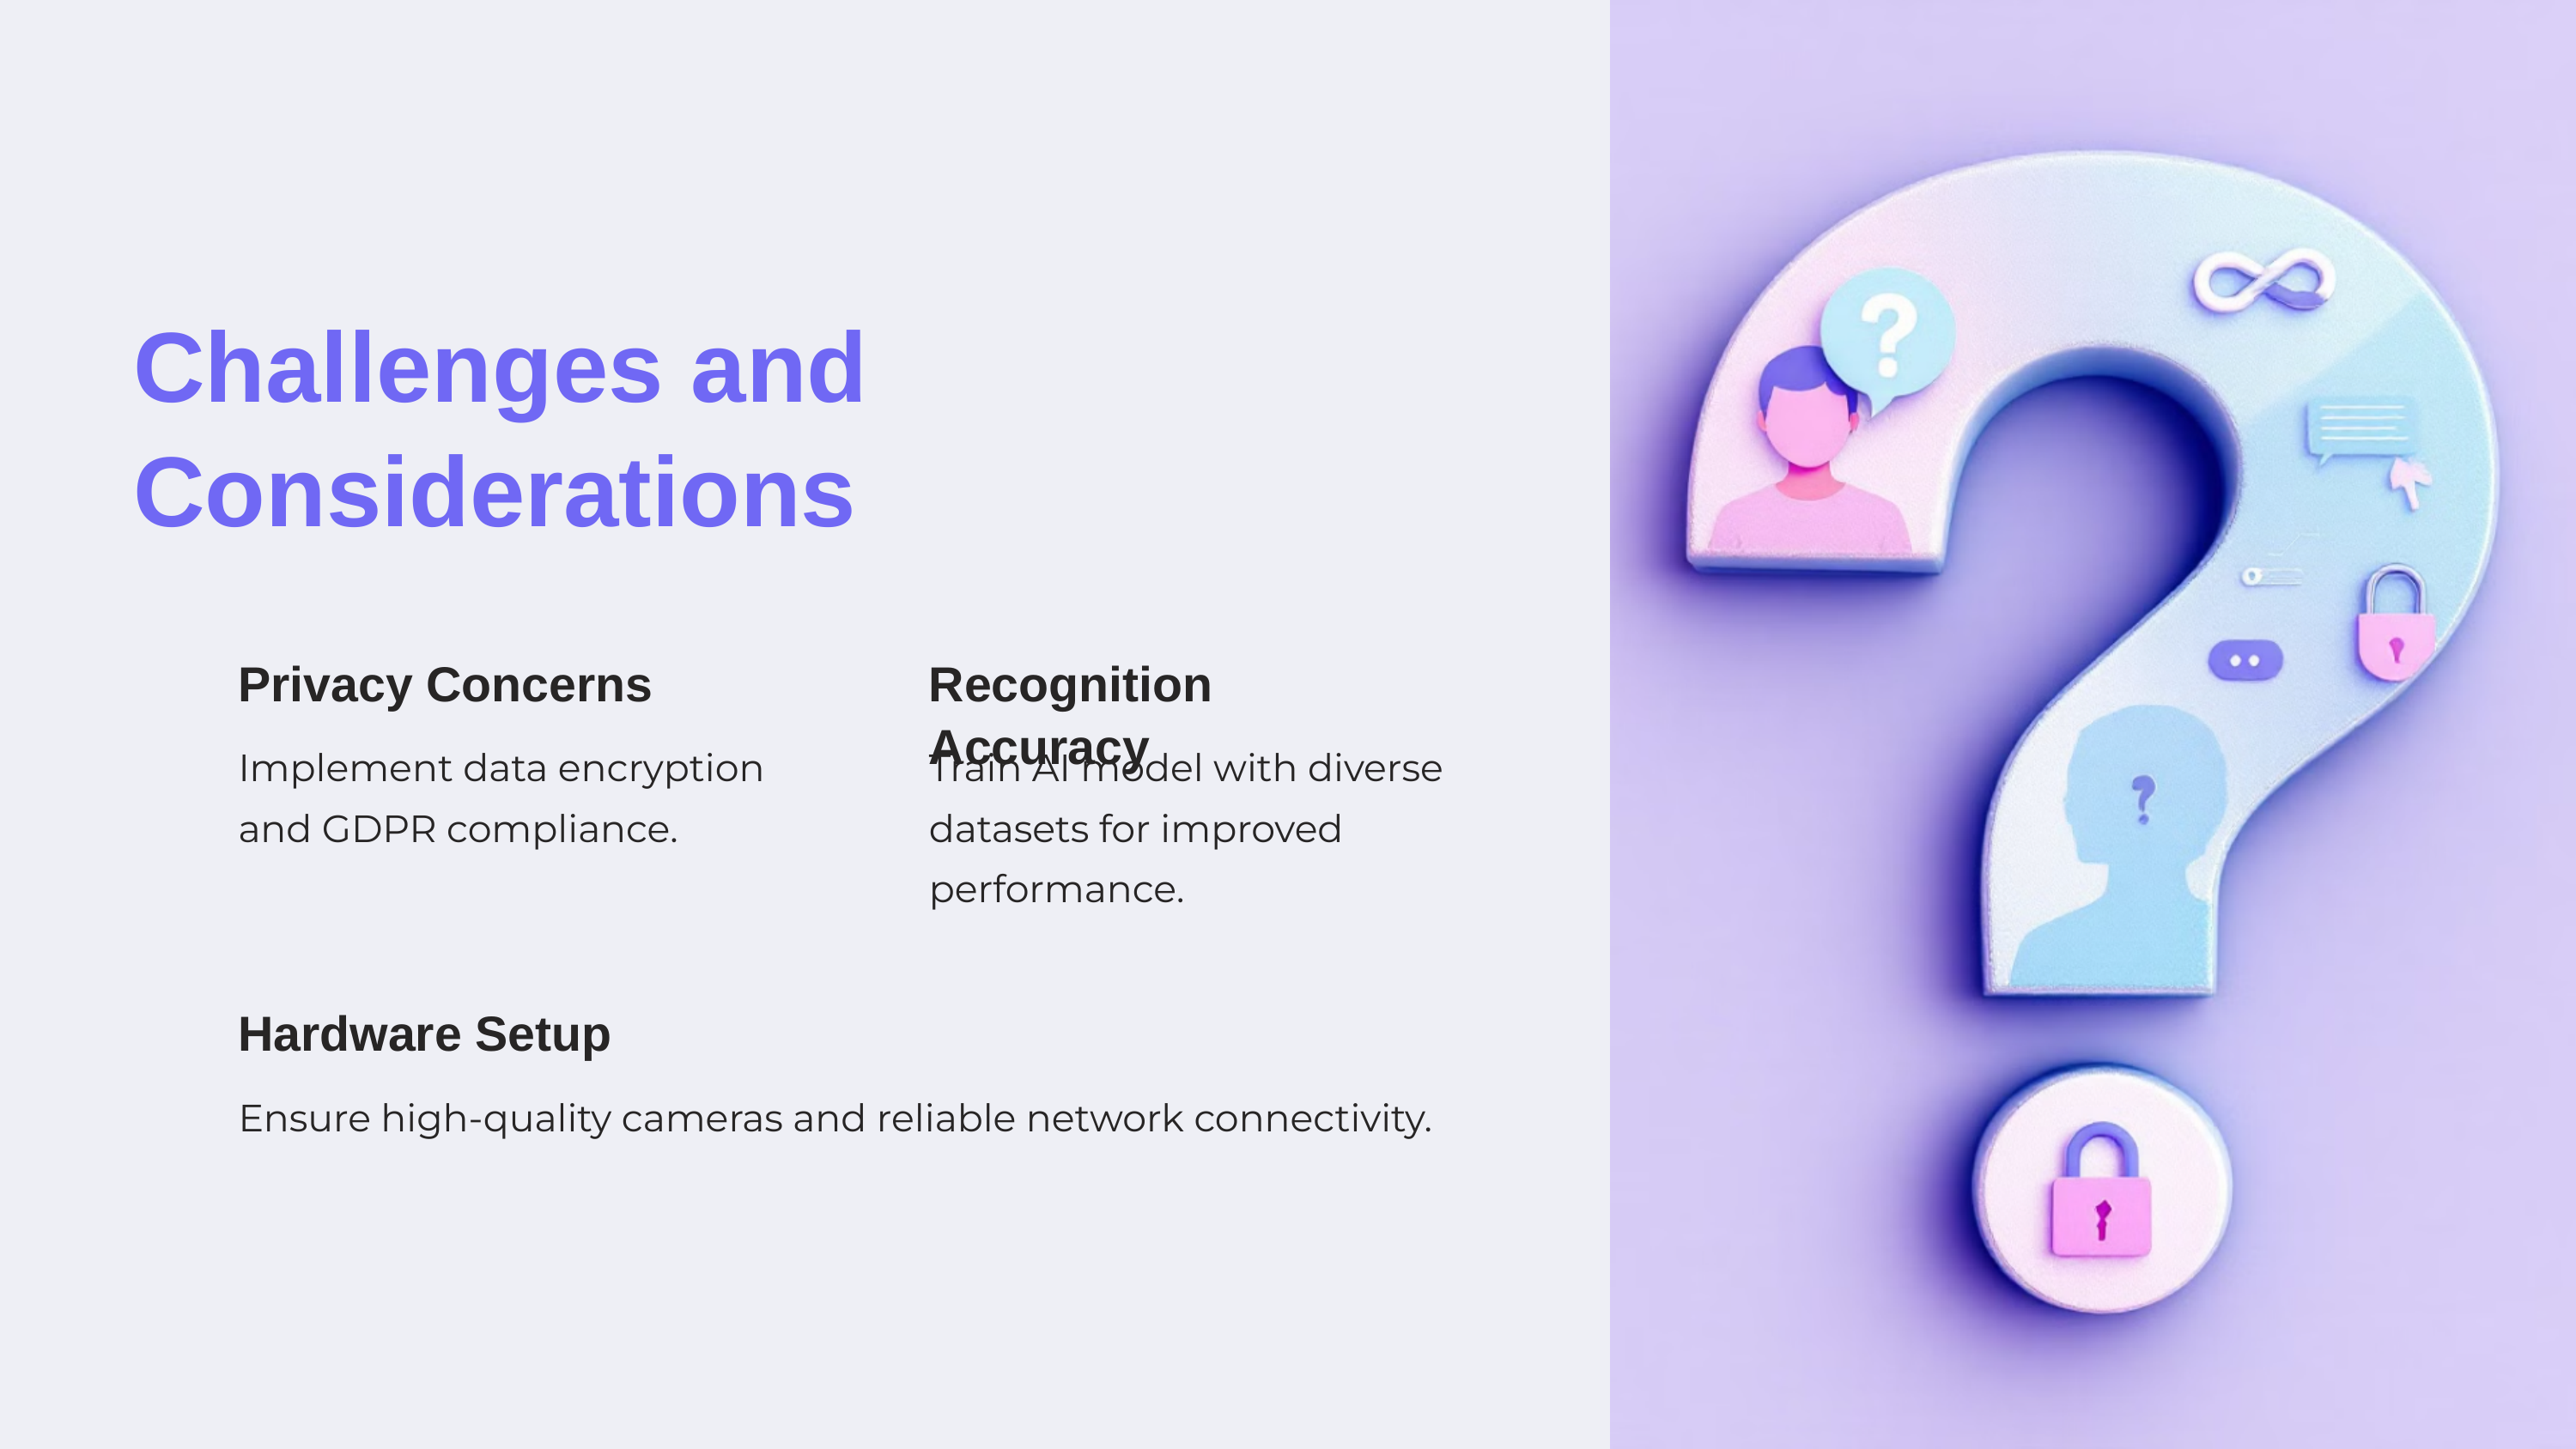

Challenges and Considerations

Privacy Concerns

Recognition Accuracy

Implement data encryption and GDPR compliance.

Train AI model with diverse datasets for improved performance.

Hardware Setup

Ensure high-quality cameras and reliable network connectivity.